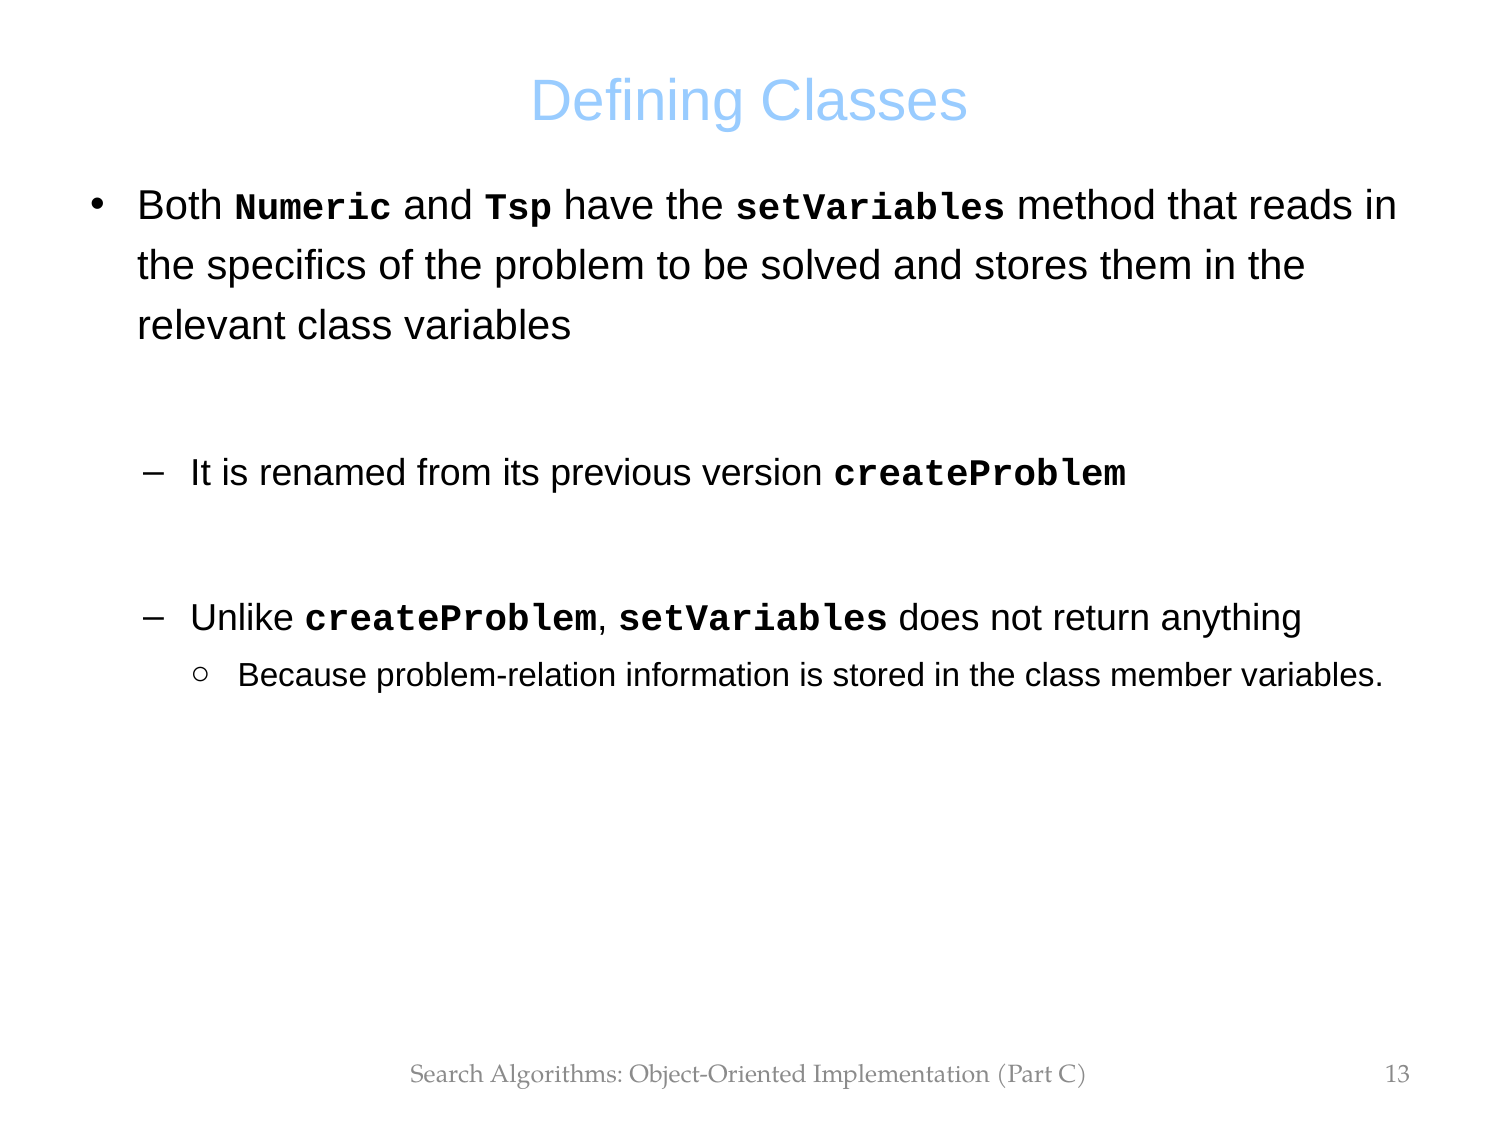

# Defining Classes
Both Numeric and Tsp have the setVariables method that reads in the specifics of the problem to be solved and stores them in the relevant class variables

It is renamed from its previous version createProblem

Unlike createProblem, setVariables does not return anything
Because problem-relation information is stored in the class member variables.
Search Algorithms: Object-Oriented Implementation (Part C)
13